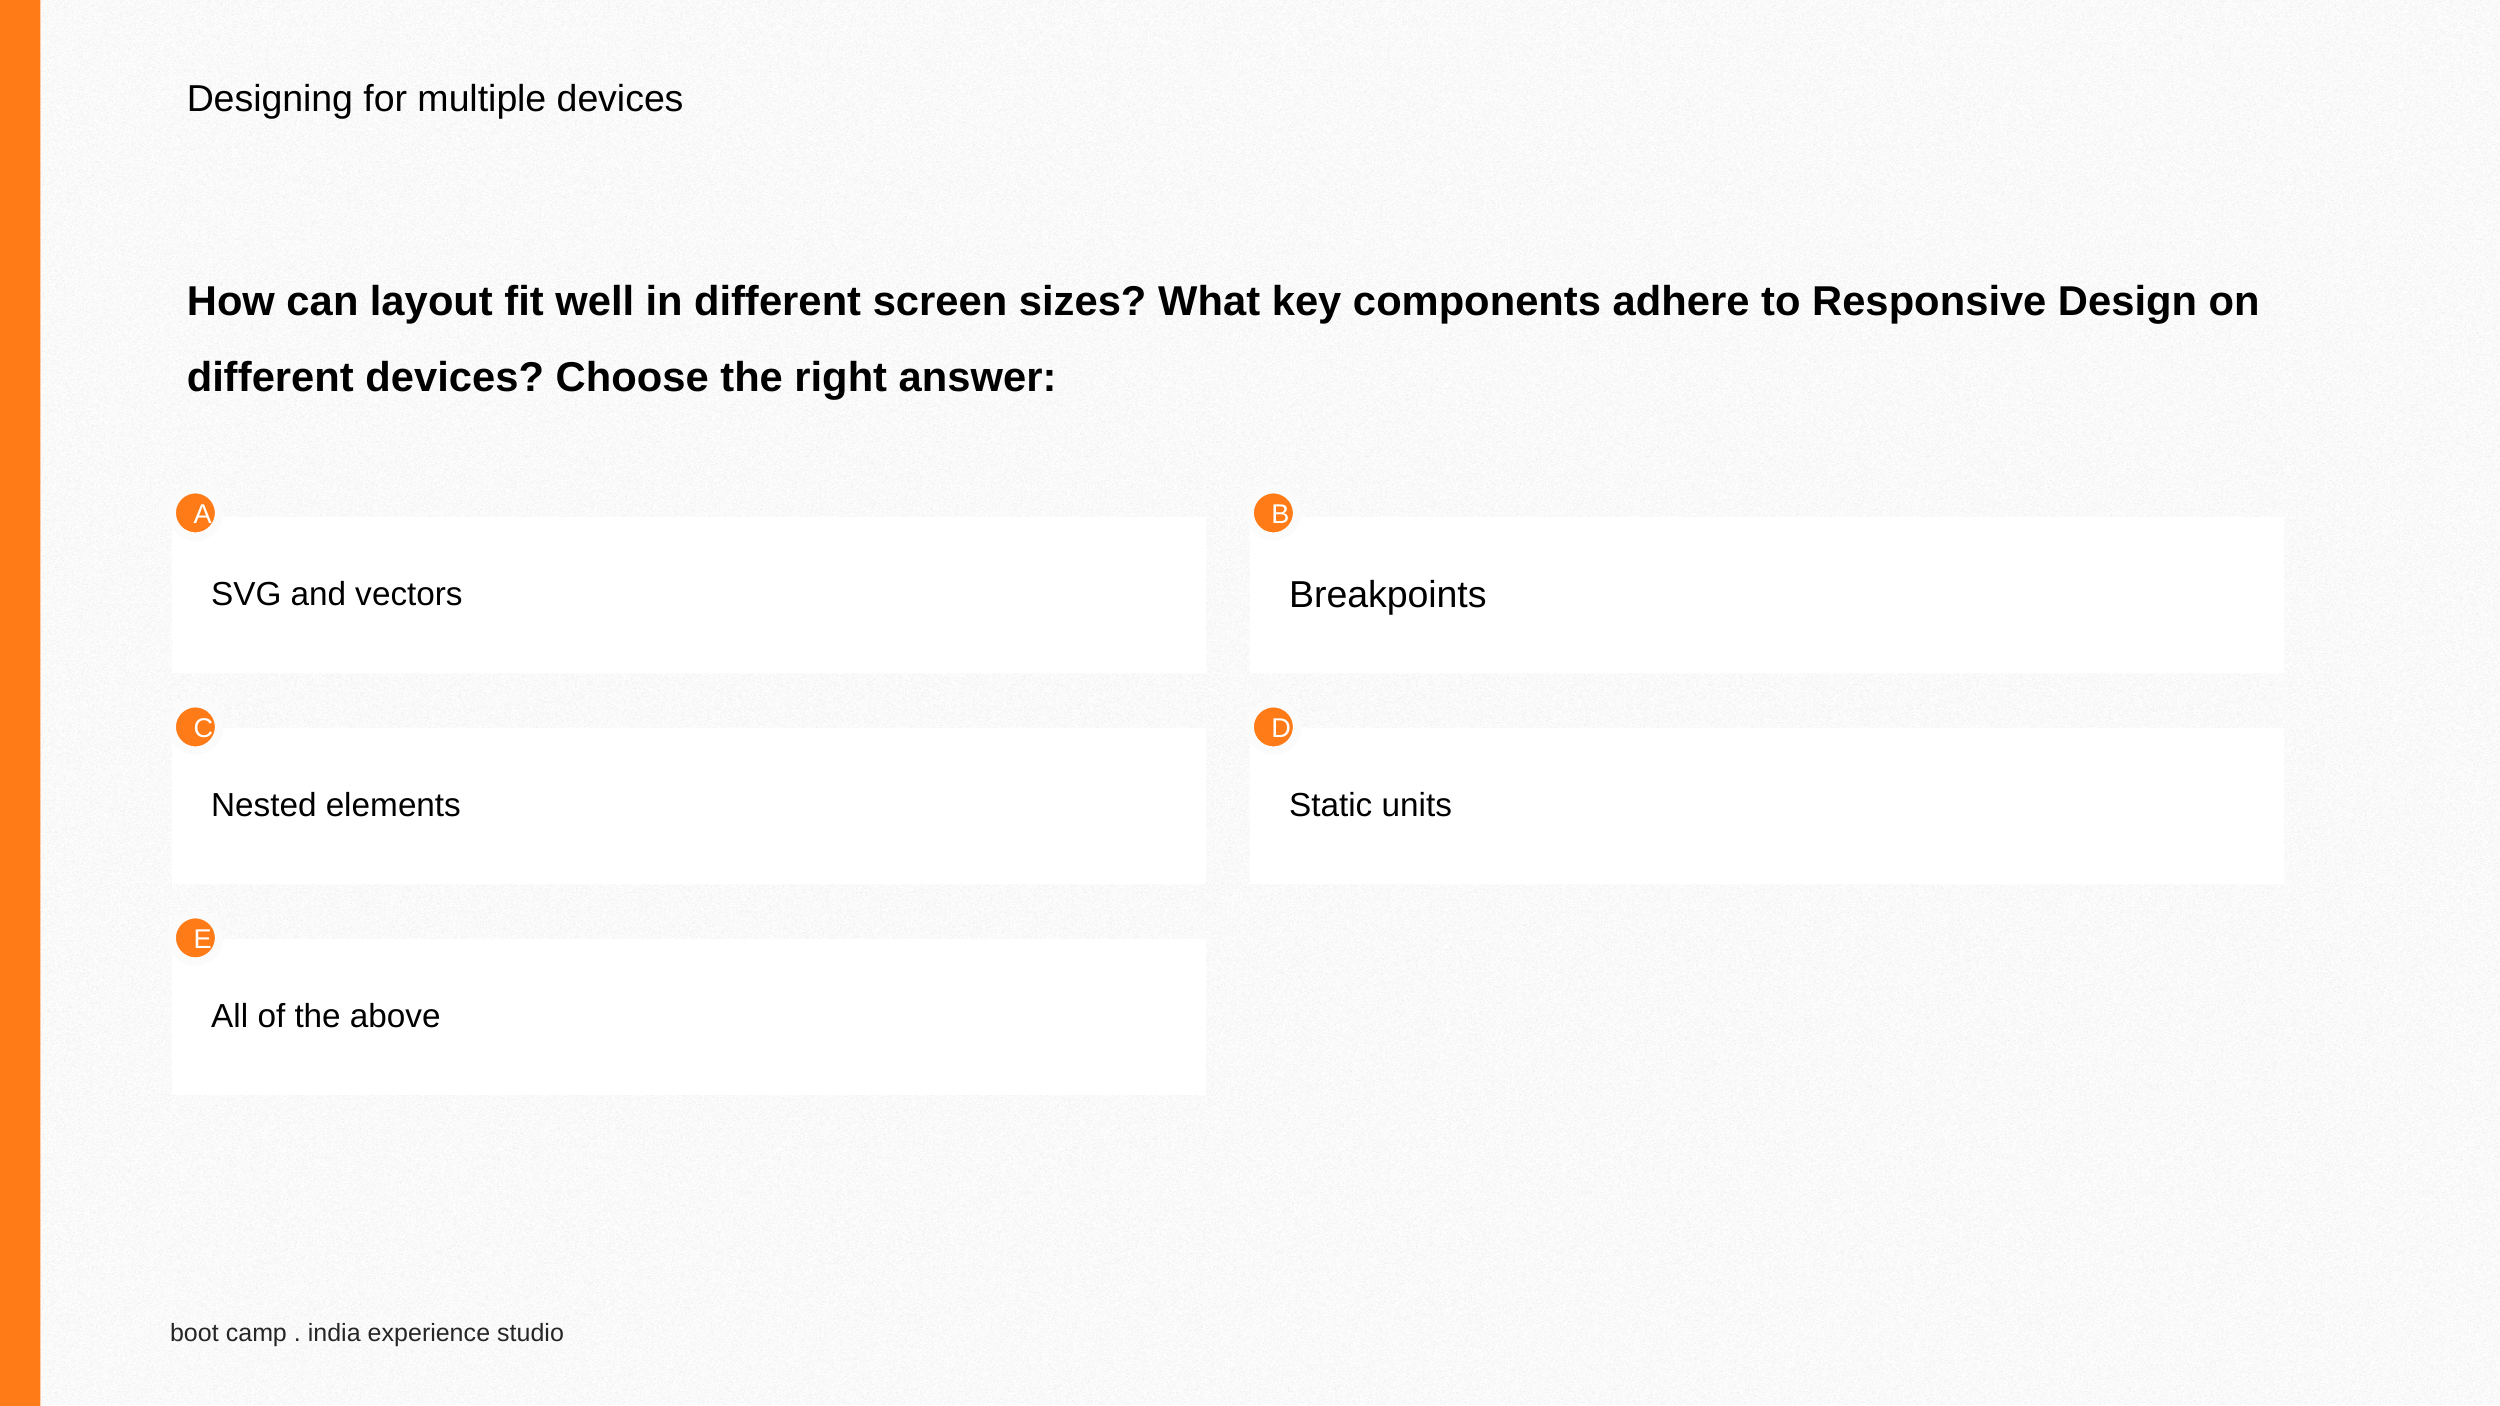

Designing for multiple devices

How can layout fit well in different screen sizes? What key components adhere to Responsive Design on different devices? Choose the right answer:
A
B

SVG and vectors
Breakpoints
C
D

Nested elements
Static units

E

All of the above